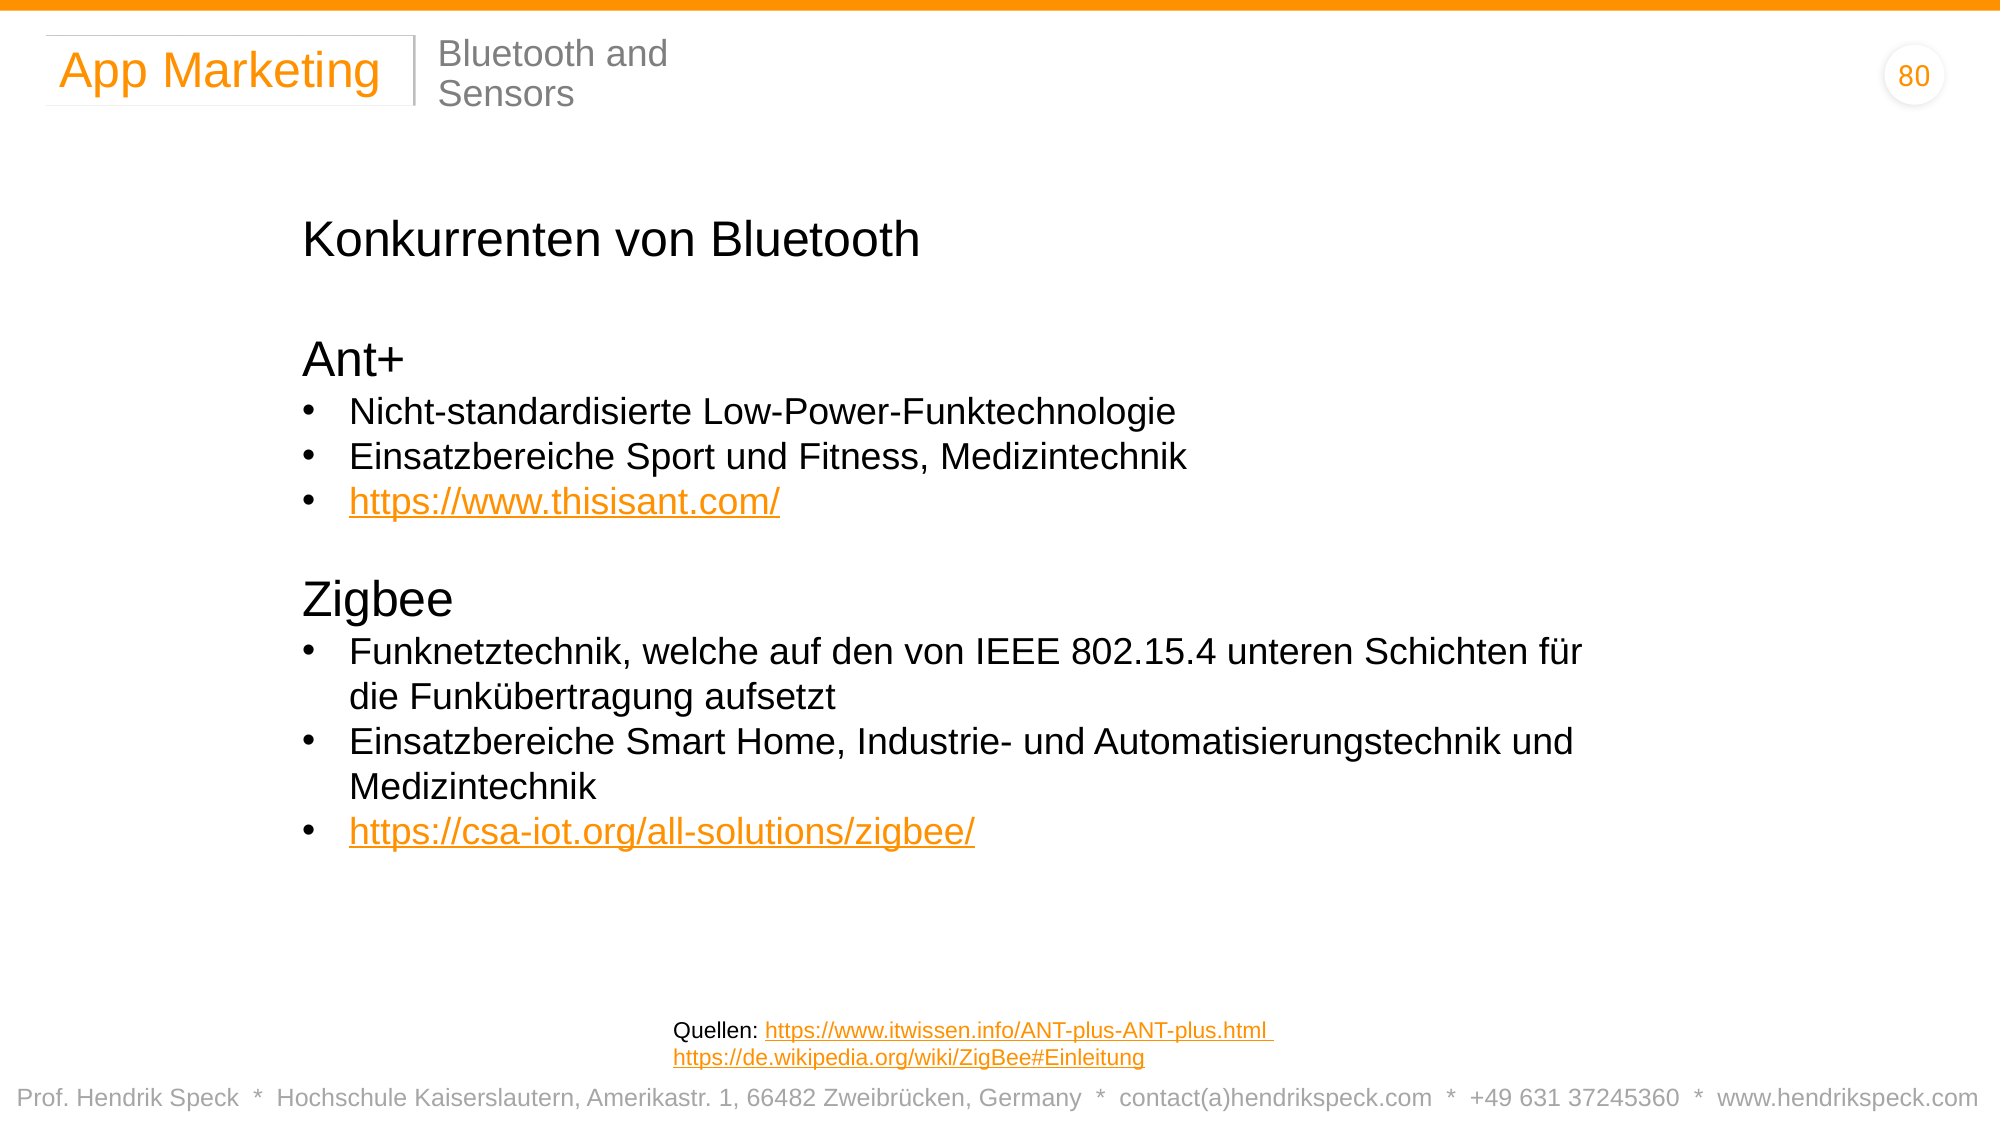

App Marketing
Bluetooth and Sensors
80
Konkurrenten von Bluetooth

Ant+
Nicht-standardisierte Low-Power-Funktechnologie
Einsatzbereiche Sport und Fitness, Medizintechnik
https://www.thisisant.com/

Zigbee
Funknetztechnik, welche auf den von IEEE 802.15.4 unteren Schichten für die Funkübertragung aufsetzt
Einsatzbereiche Smart Home, Industrie- und Automatisierungstechnik und Medizintechnik
https://csa-iot.org/all-solutions/zigbee/

Quellen: https://www.itwissen.info/ANT-plus-ANT-plus.html https://de.wikipedia.org/wiki/ZigBee#Einleitung